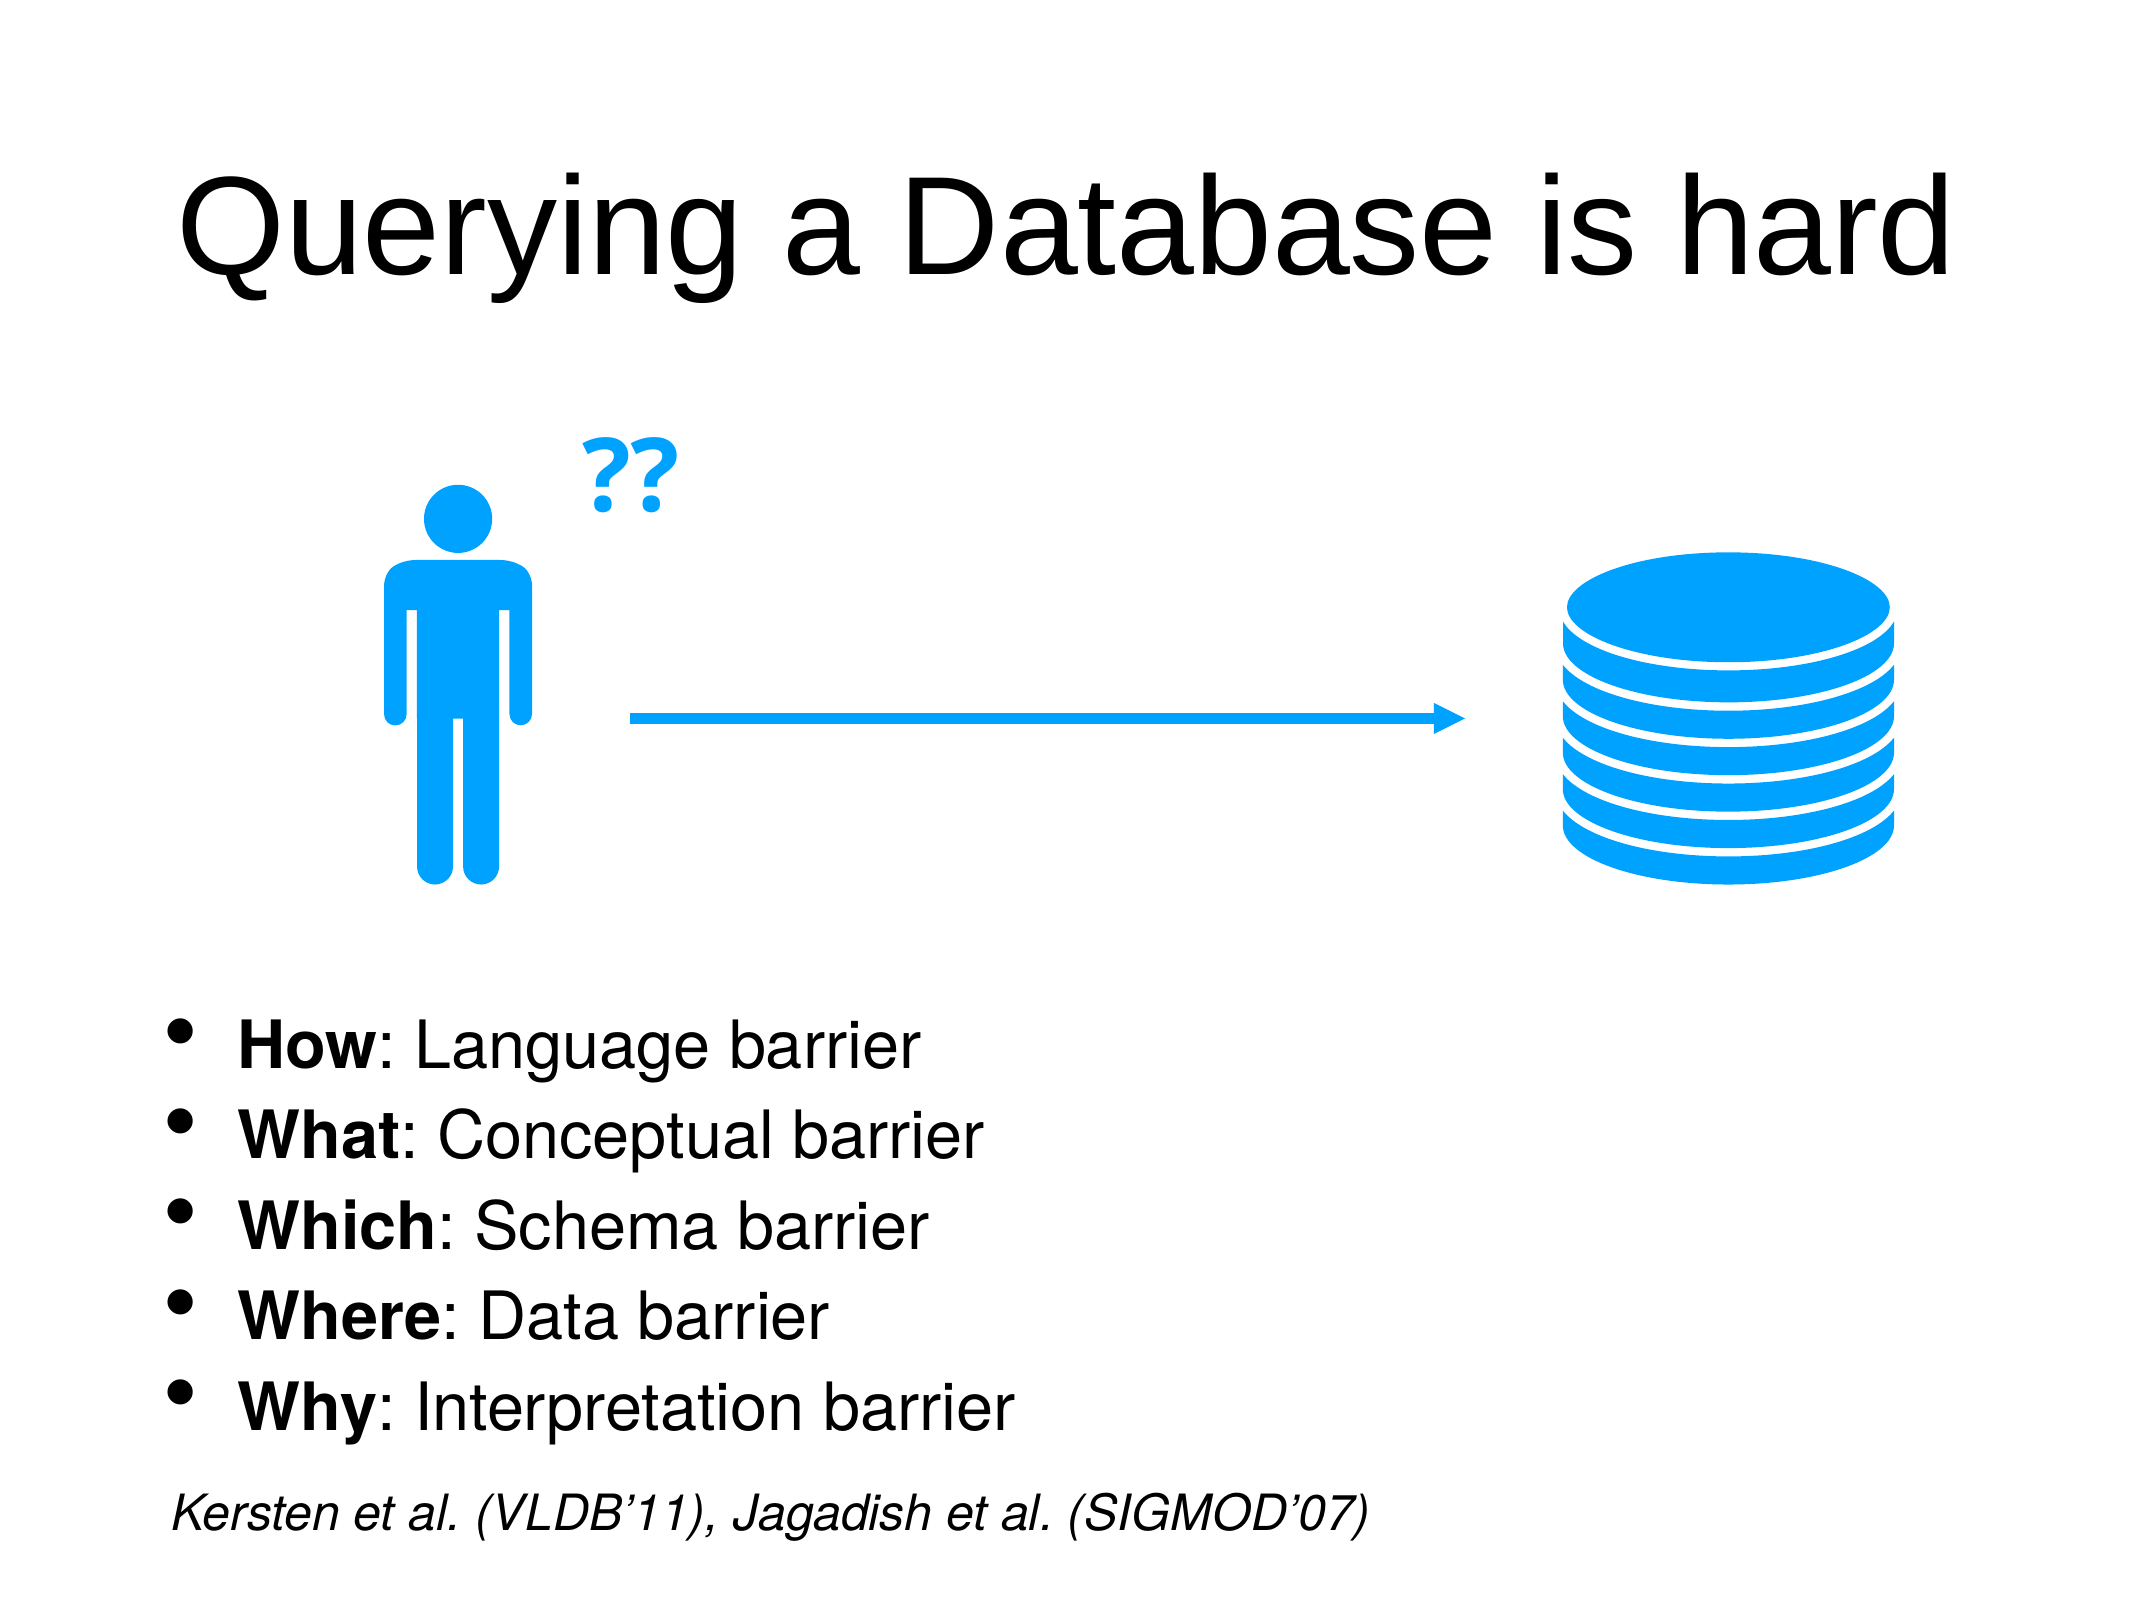

# Querying a Database is hard
⁇

How: Language barrier
What: Conceptual barrier
Which: Schema barrier
Where: Data barrier
Why: Interpretation barrier
Kersten et al. (VLDB’11), Jagadish et al. (SIGMOD’07)